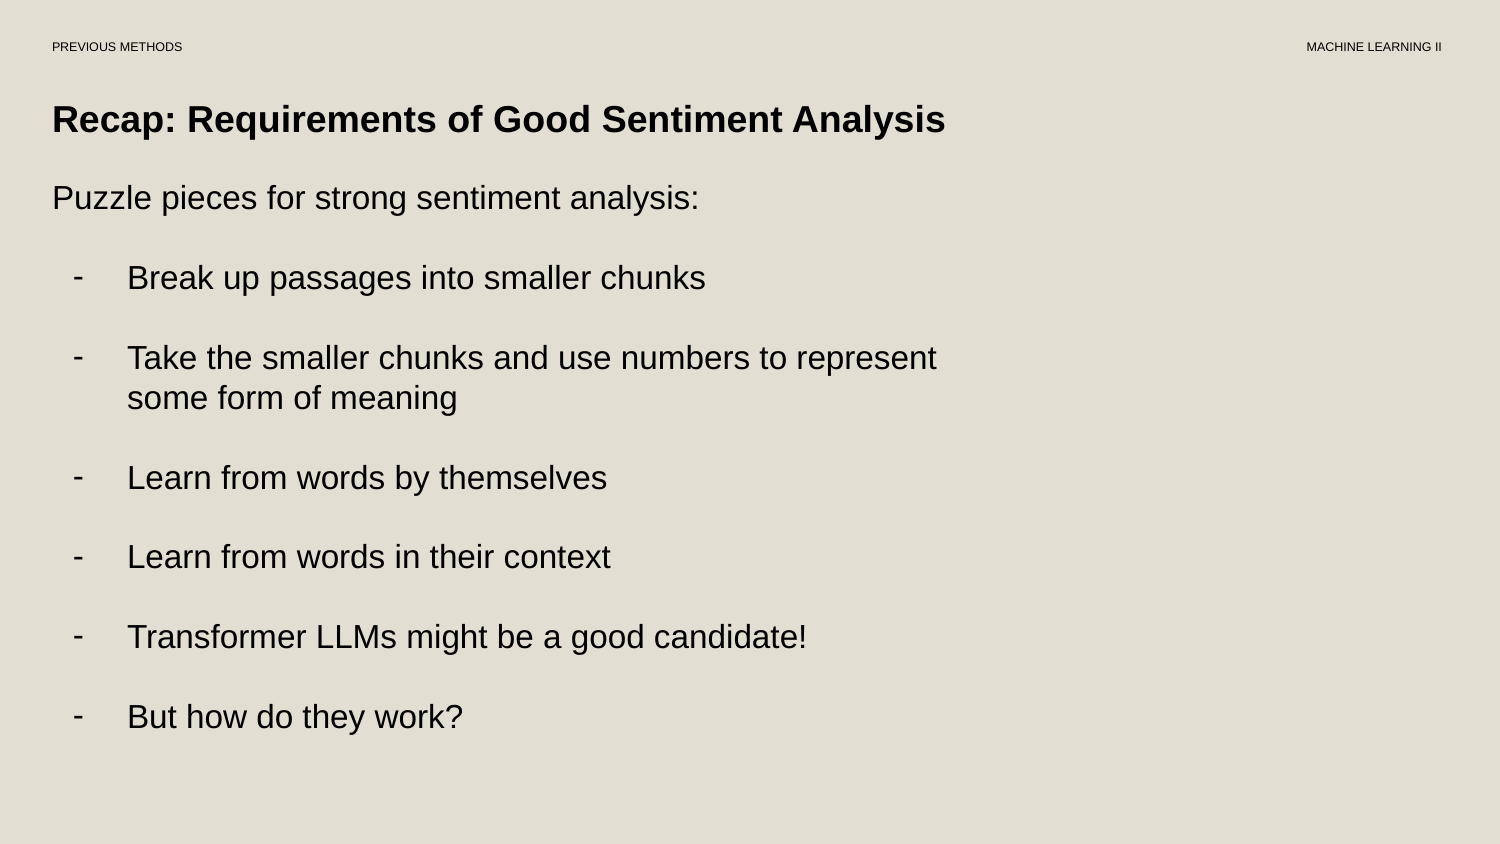

# PREVIOUS METHODS
MACHINE LEARNING II
Recap: Requirements of Good Sentiment Analysis
Puzzle pieces for strong sentiment analysis:

Break up passages into smaller chunks

Take the smaller chunks and use numbers to represent some form of meaning

Learn from words by themselves

Learn from words in their context

Transformer LLMs might be a good candidate!

But how do they work?